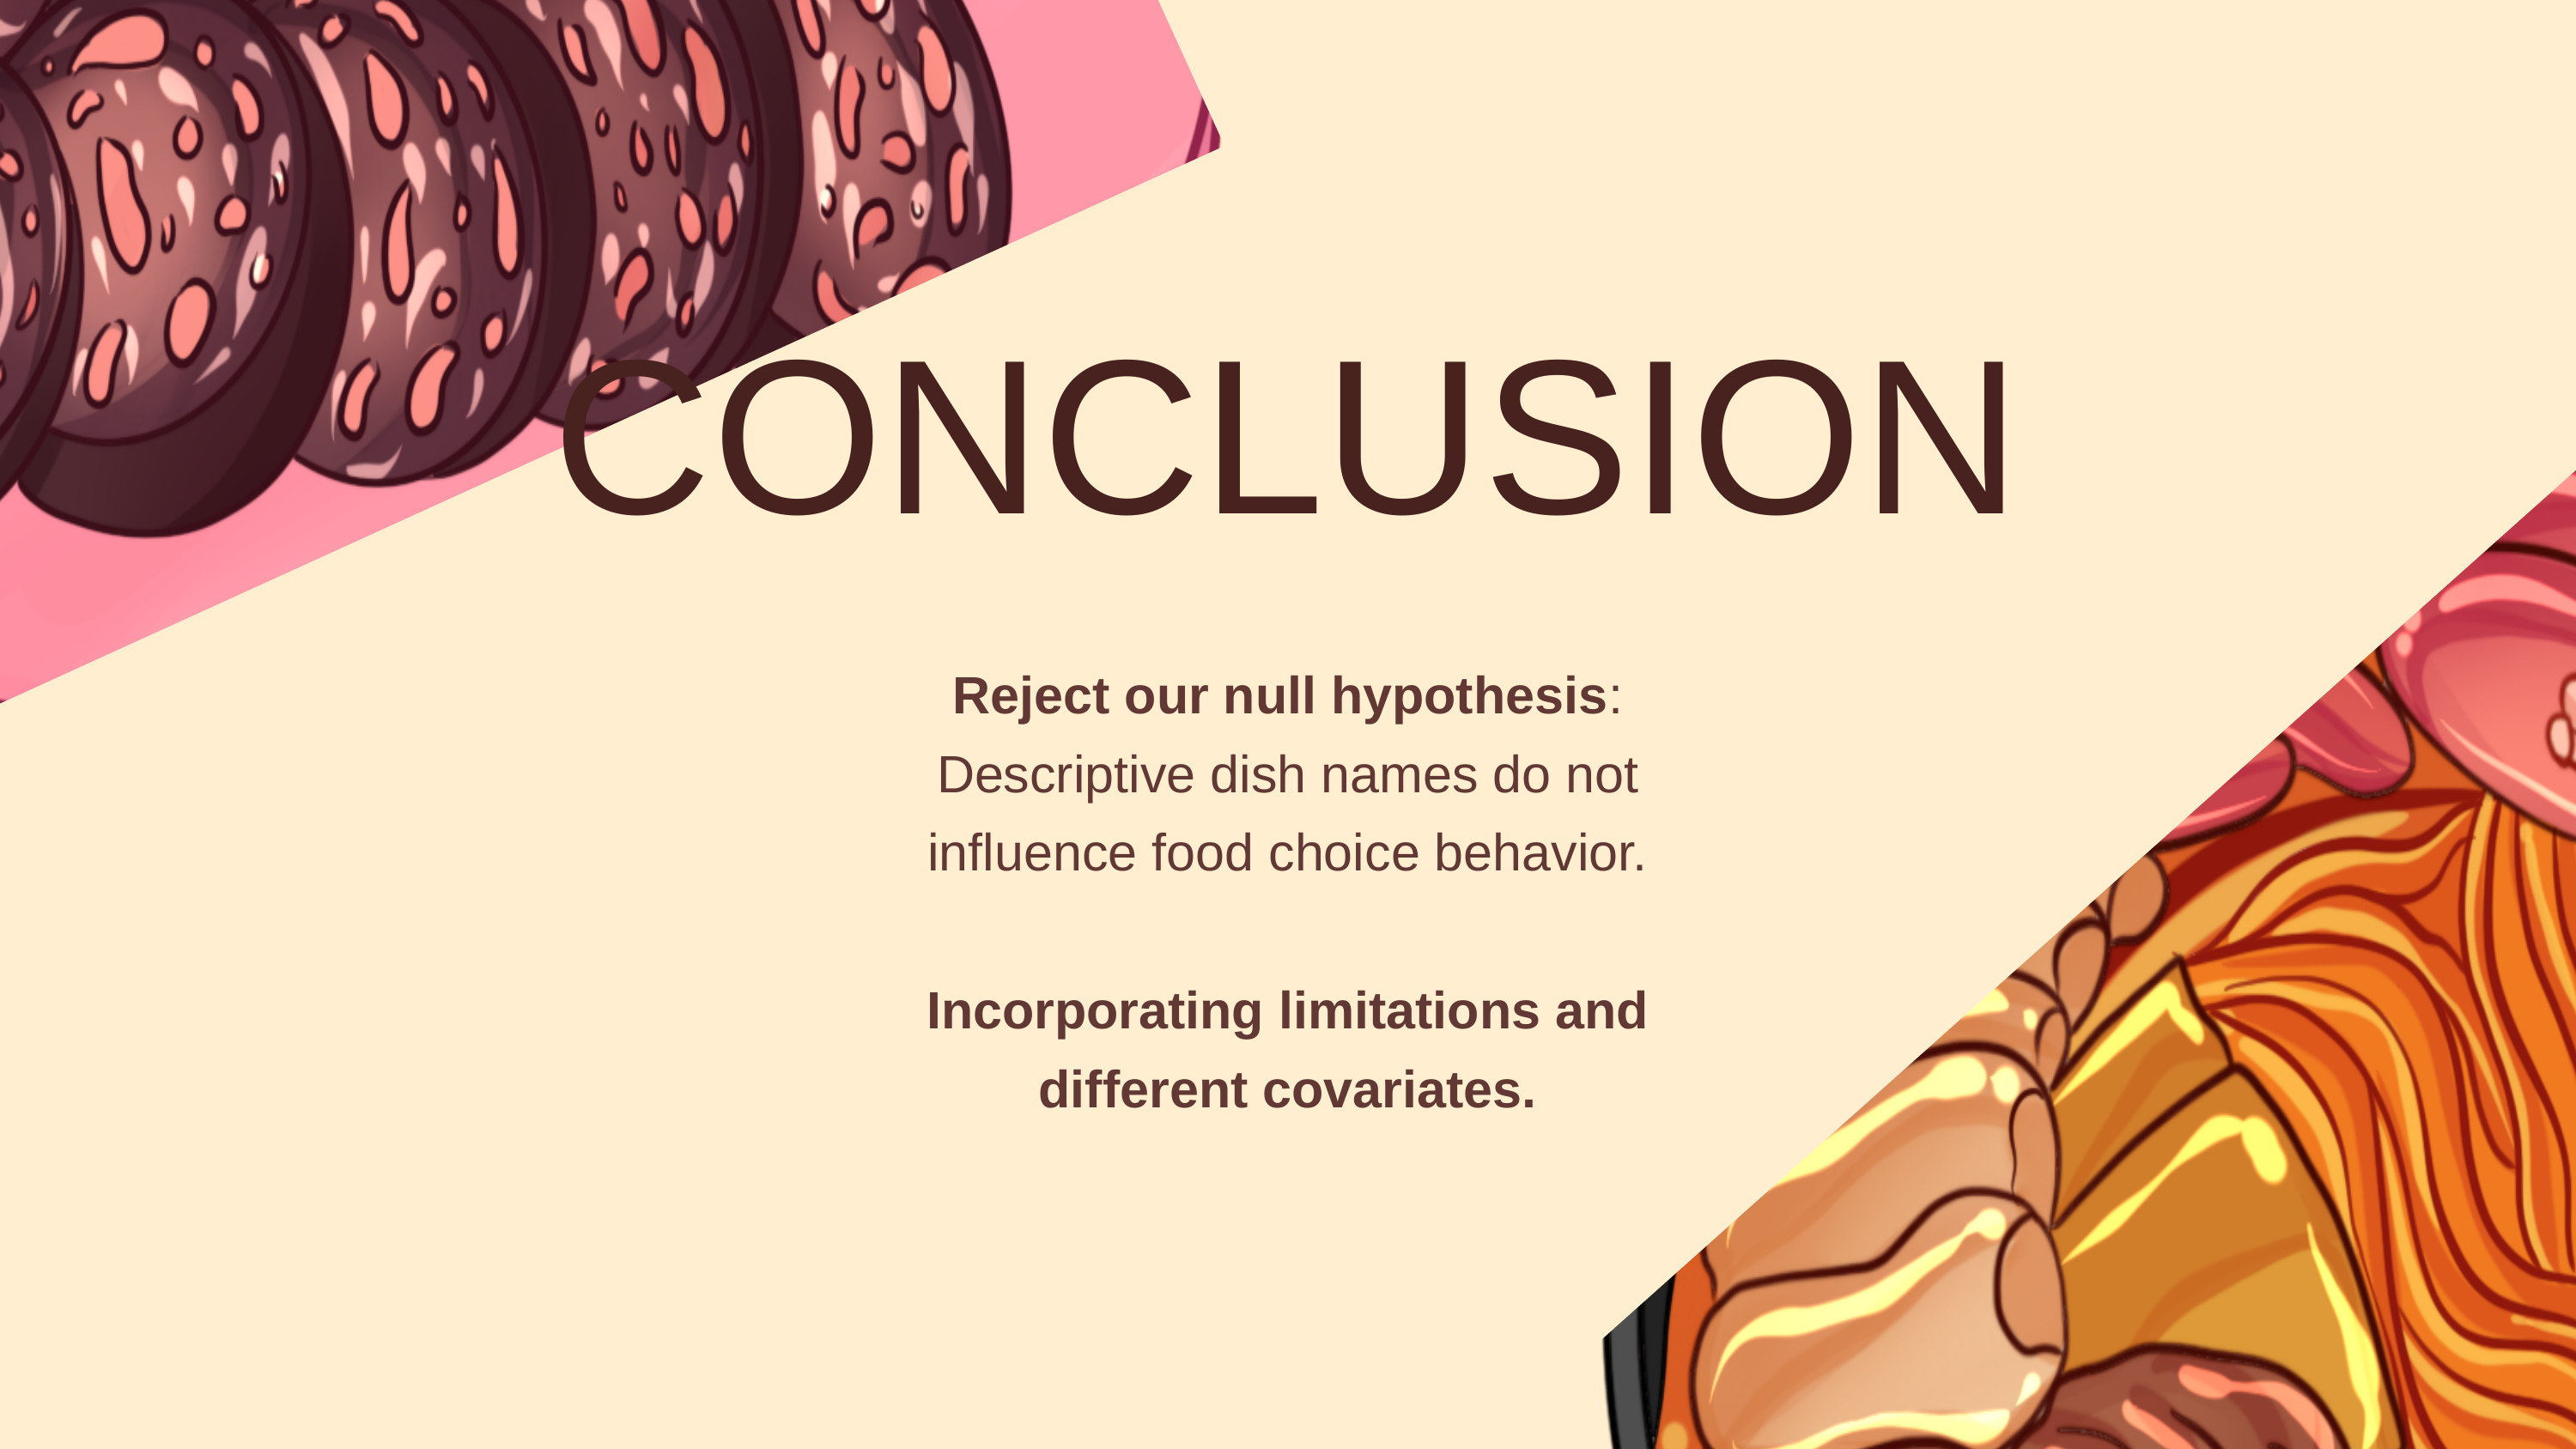

CONCLUSION
Reject our null hypothesis: Descriptive dish names do not influence food choice behavior.

Incorporating limitations and different covariates.